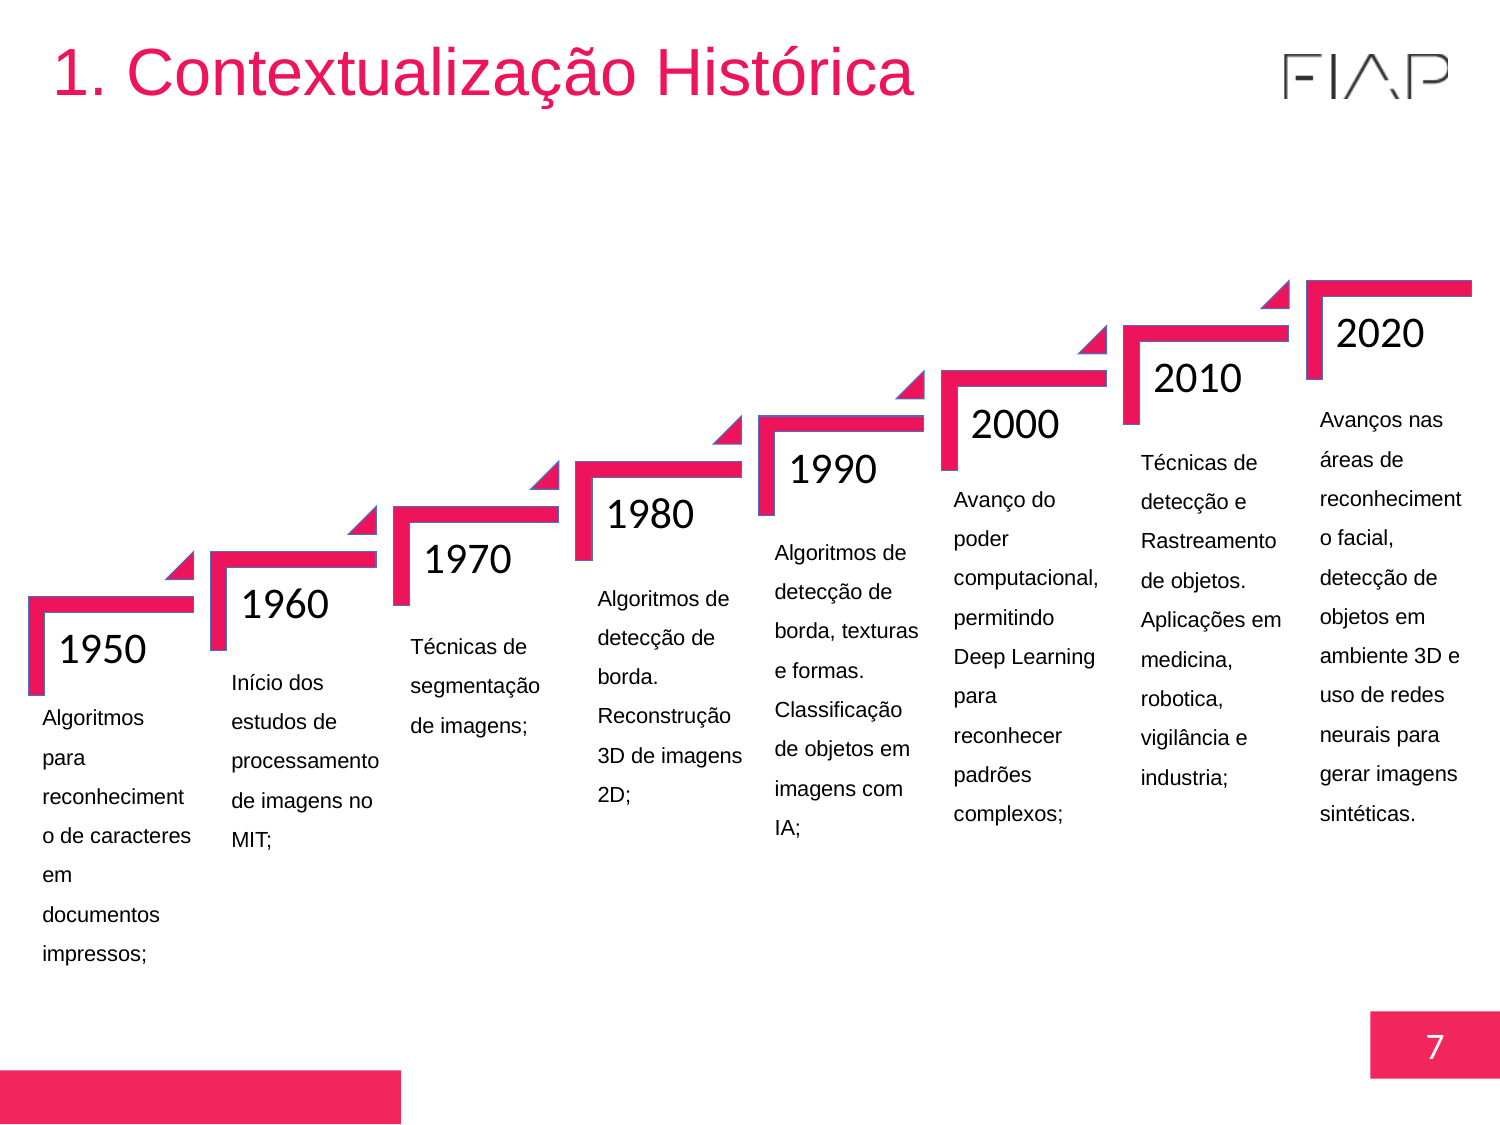

1. Contextualização Histórica
1950

1960
1970
1980
1990
2000
2010
2020
Avanços nas áreas de reconhecimento facial, detecção de objetos em ambiente 3D e uso de redes neurais para gerar imagens sintéticas.
Técnicas de detecção e Rastreamento de objetos. Aplicações em medicina, robotica, vigilância e industria;
Avanço do poder computacional, permitindo Deep Learning para reconhecer padrões complexos;
Algoritmos de detecção de borda, texturas e formas. Classificação de objetos em imagens com IA;
Algoritmos de detecção de borda. Reconstrução 3D de imagens 2D;
Técnicas de segmentação de imagens;
Início dos estudos de processamento de imagens no MIT;
Algoritmos para reconhecimento de caracteres em documentos impressos;